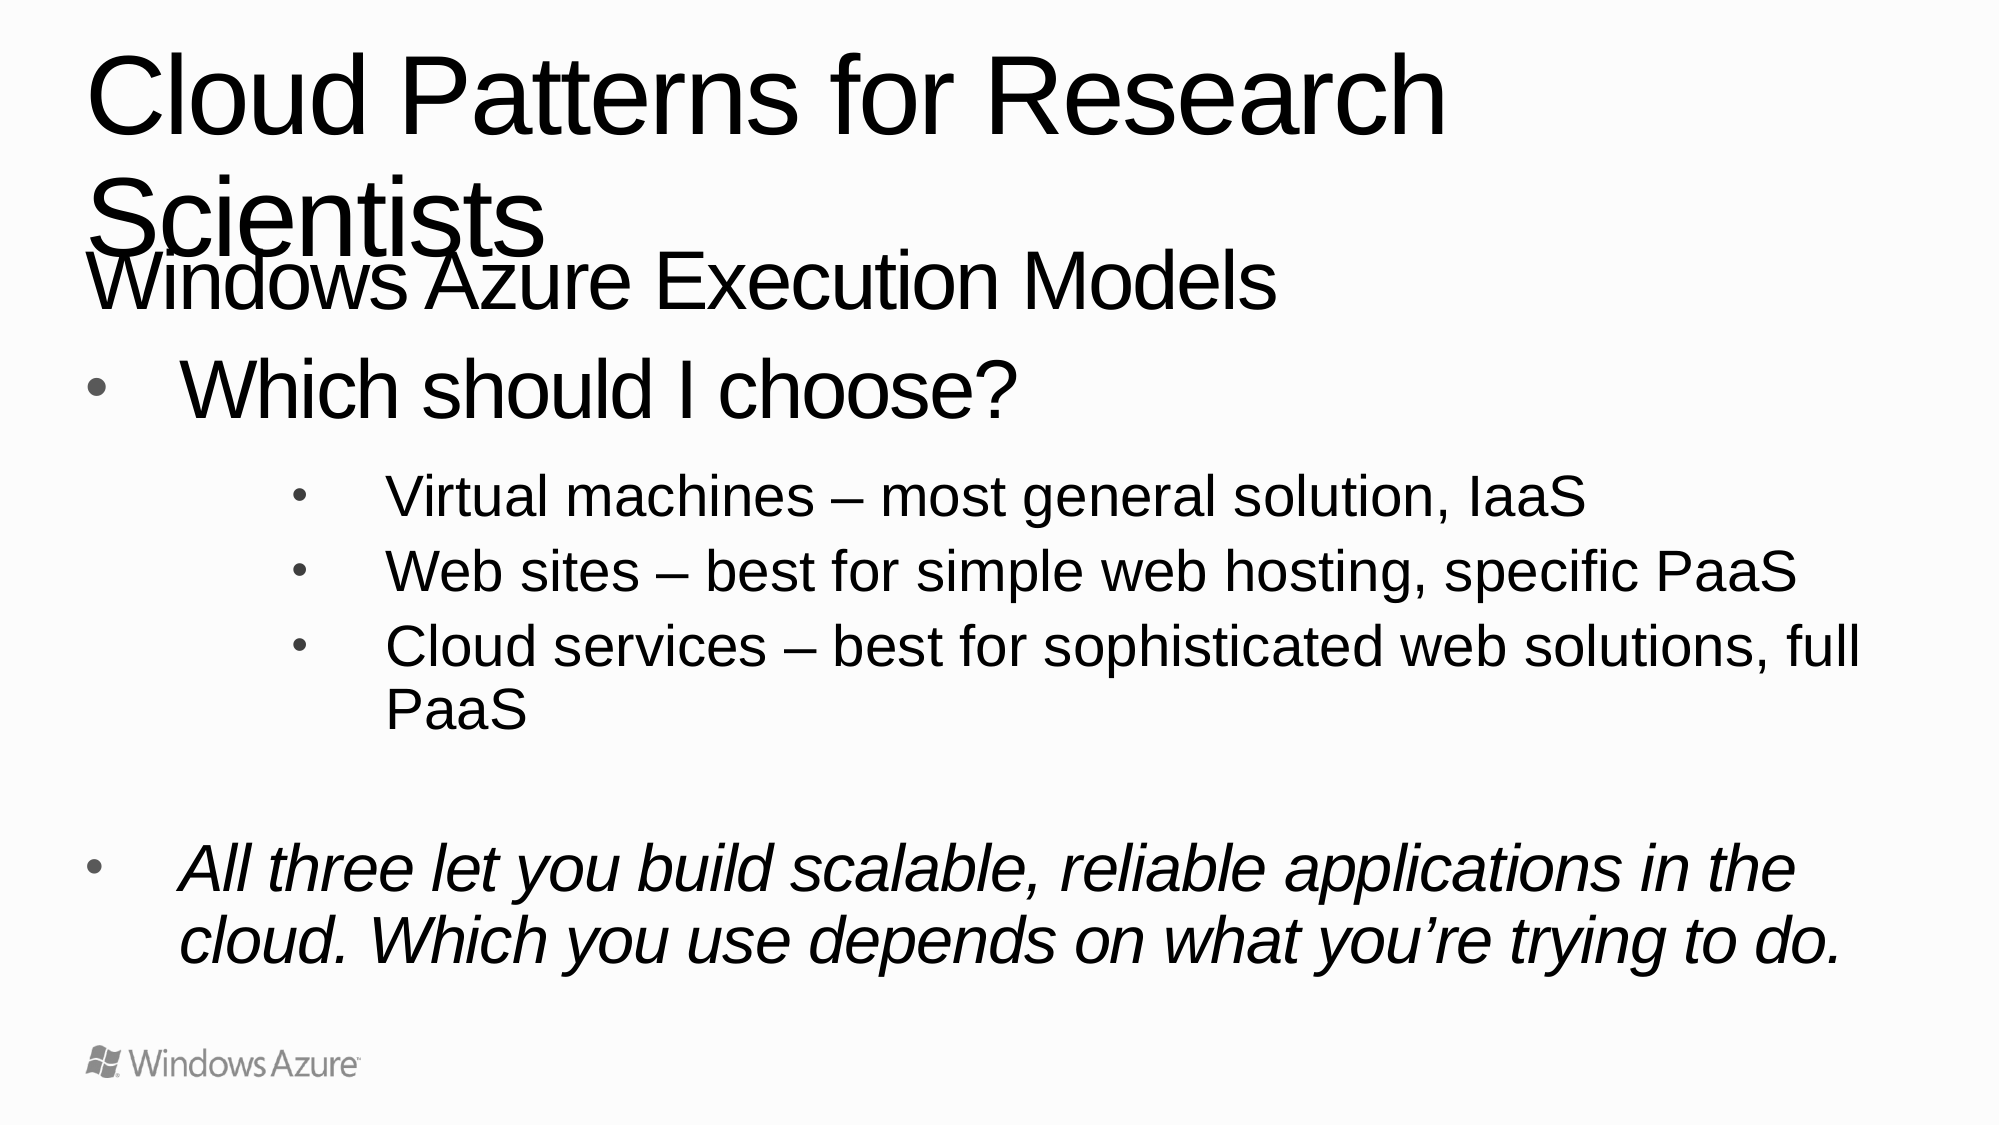

# Cloud Patterns for Research Scientists
Windows Azure Execution Models
Which should I choose?
Virtual machines – most general solution, IaaS
Web sites – best for simple web hosting, specific PaaS
Cloud services – best for sophisticated web solutions, full PaaS

All three let you build scalable, reliable applications in the cloud. Which you use depends on what you’re trying to do.